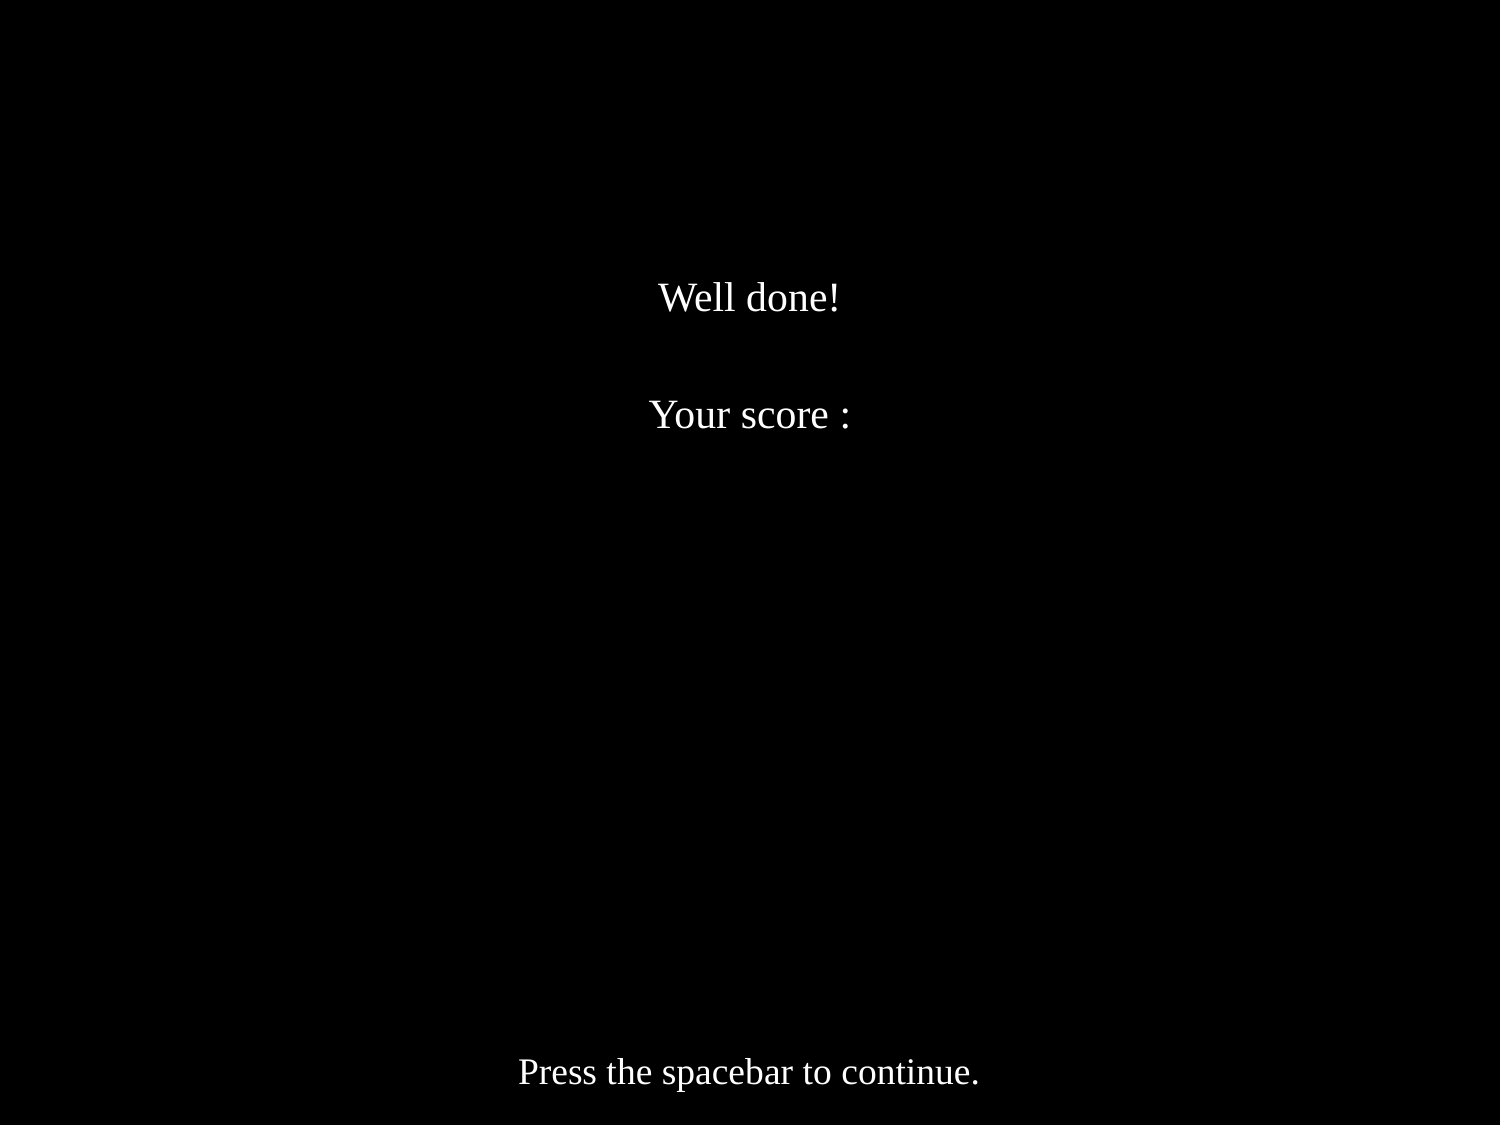

Well done!

Your score :

Press the spacebar to continue.